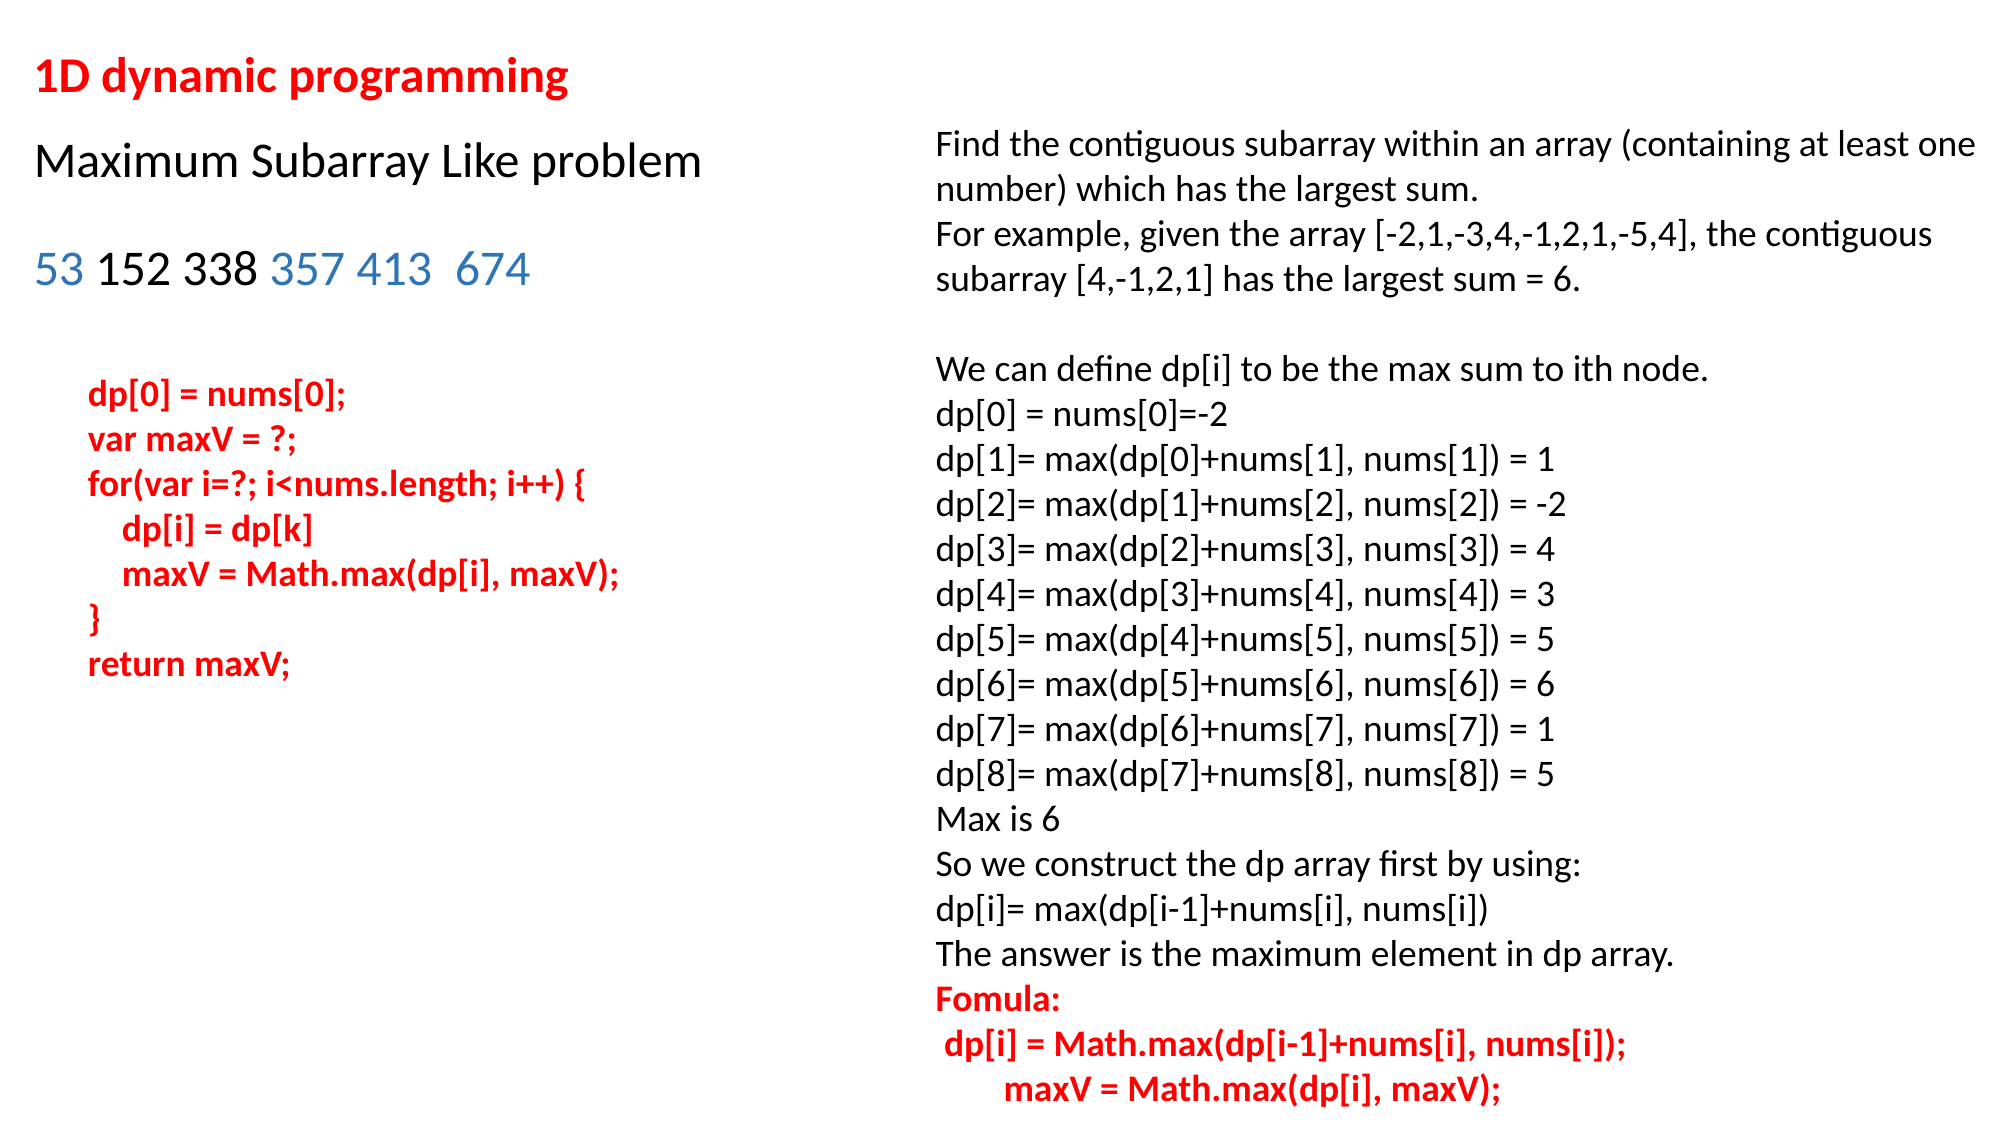

1D dynamic programming
Find the contiguous subarray within an array (containing at least one number) which has the largest sum.
For example, given the array [-2,1,-3,4,-1,2,1,-5,4], the contiguous subarray [4,-1,2,1] has the largest sum = 6.

We can define dp[i] to be the max sum to ith node.
dp[0] = nums[0]=-2
dp[1]= max(dp[0]+nums[1], nums[1]) = 1
dp[2]= max(dp[1]+nums[2], nums[2]) = -2
dp[3]= max(dp[2]+nums[3], nums[3]) = 4
dp[4]= max(dp[3]+nums[4], nums[4]) = 3
dp[5]= max(dp[4]+nums[5], nums[5]) = 5
dp[6]= max(dp[5]+nums[6], nums[6]) = 6
dp[7]= max(dp[6]+nums[7], nums[7]) = 1
dp[8]= max(dp[7]+nums[8], nums[8]) = 5
Max is 6
So we construct the dp array first by using:
dp[i]= max(dp[i-1]+nums[i], nums[i])
The answer is the maximum element in dp array.
Fomula:
 dp[i] = Math.max(dp[i-1]+nums[i], nums[i]);
        maxV = Math.max(dp[i], maxV);
# Maximum Subarray Like problem 53 152 338 357 413  674
    dp[0] = nums[0];
    var maxV = ?;
    for(var i=?; i<nums.length; i++) {
        dp[i] = dp[k]
        maxV = Math.max(dp[i], maxV);
    }
    return maxV;